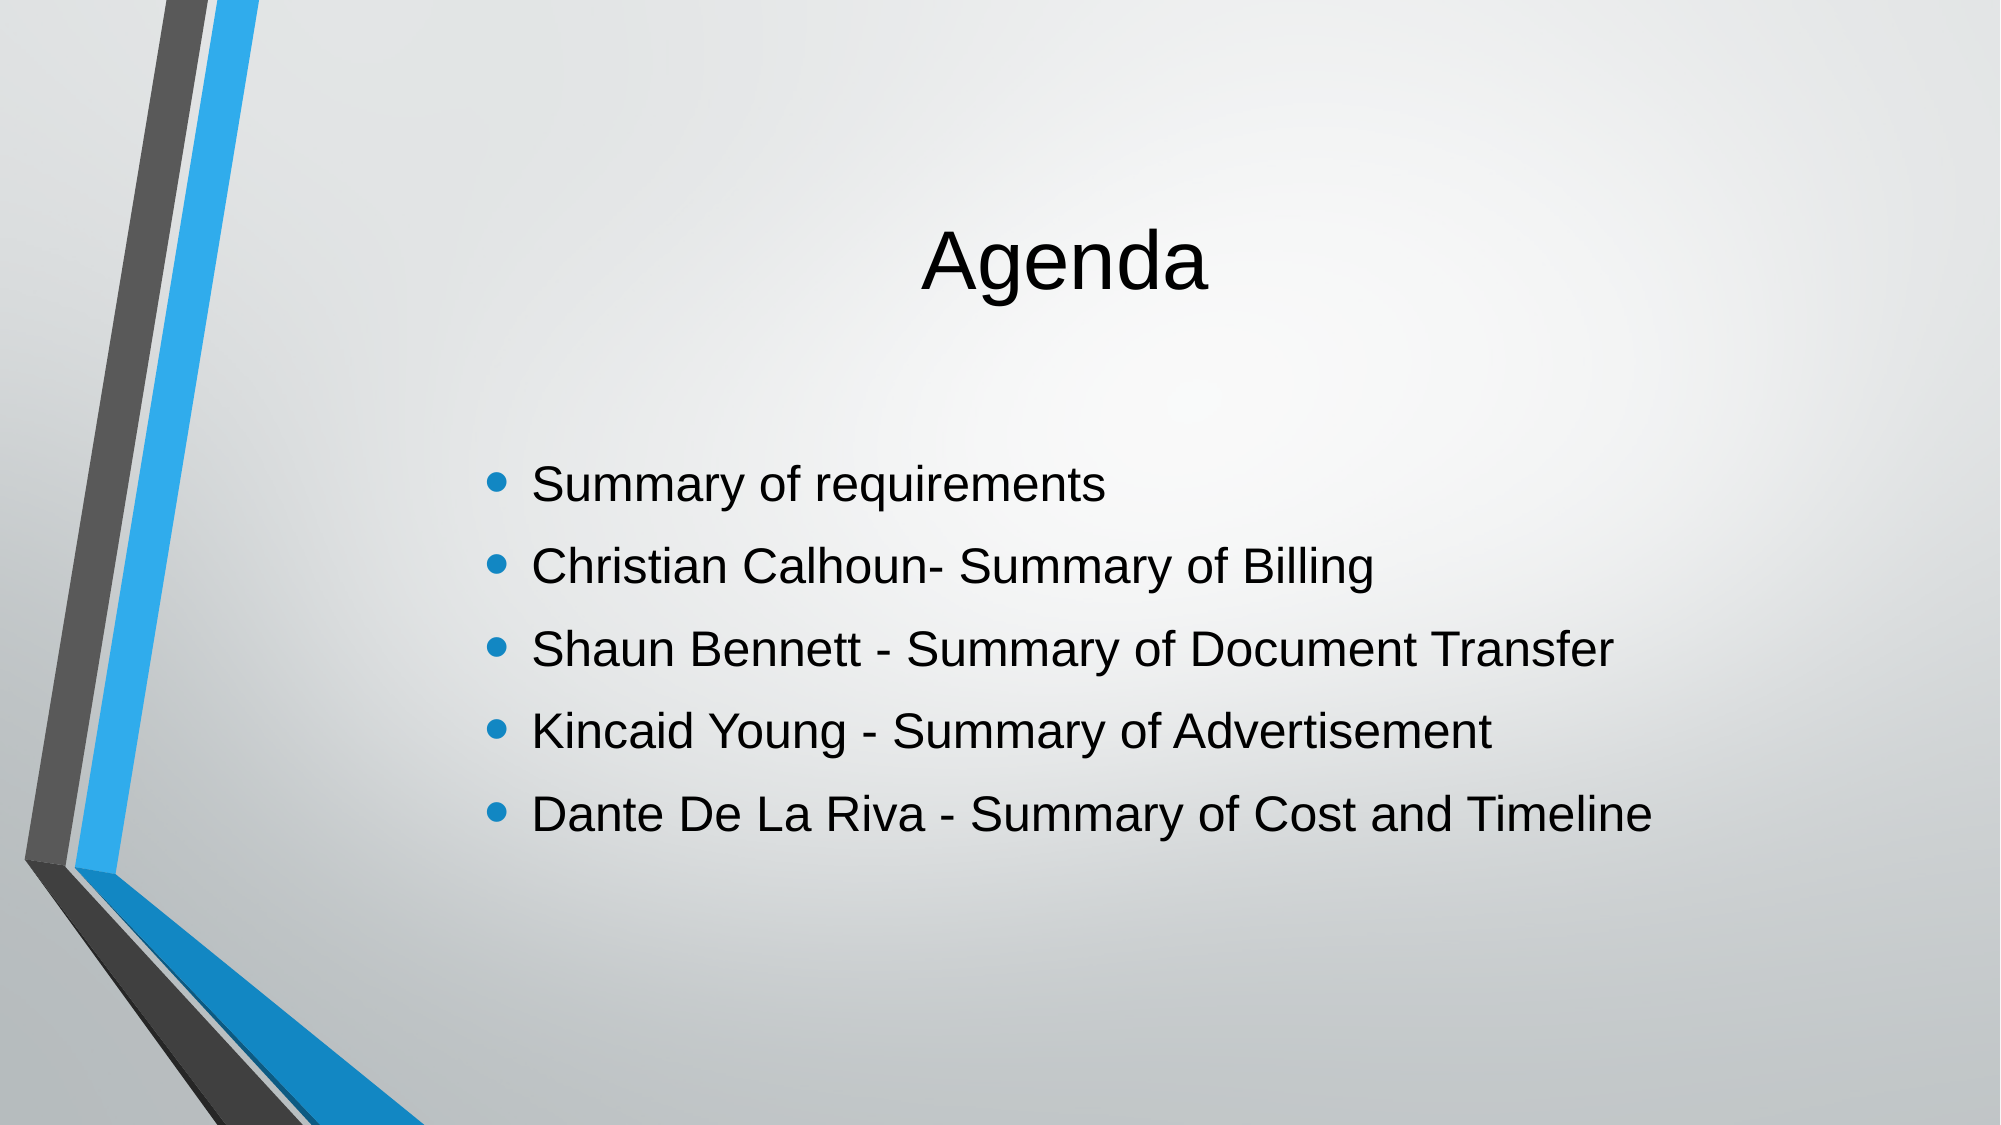

# Agenda
Summary of requirements
Christian Calhoun- Summary of Billing
Shaun Bennett - Summary of Document Transfer
Kincaid Young - Summary of Advertisement
Dante De La Riva - Summary of Cost and Timeline